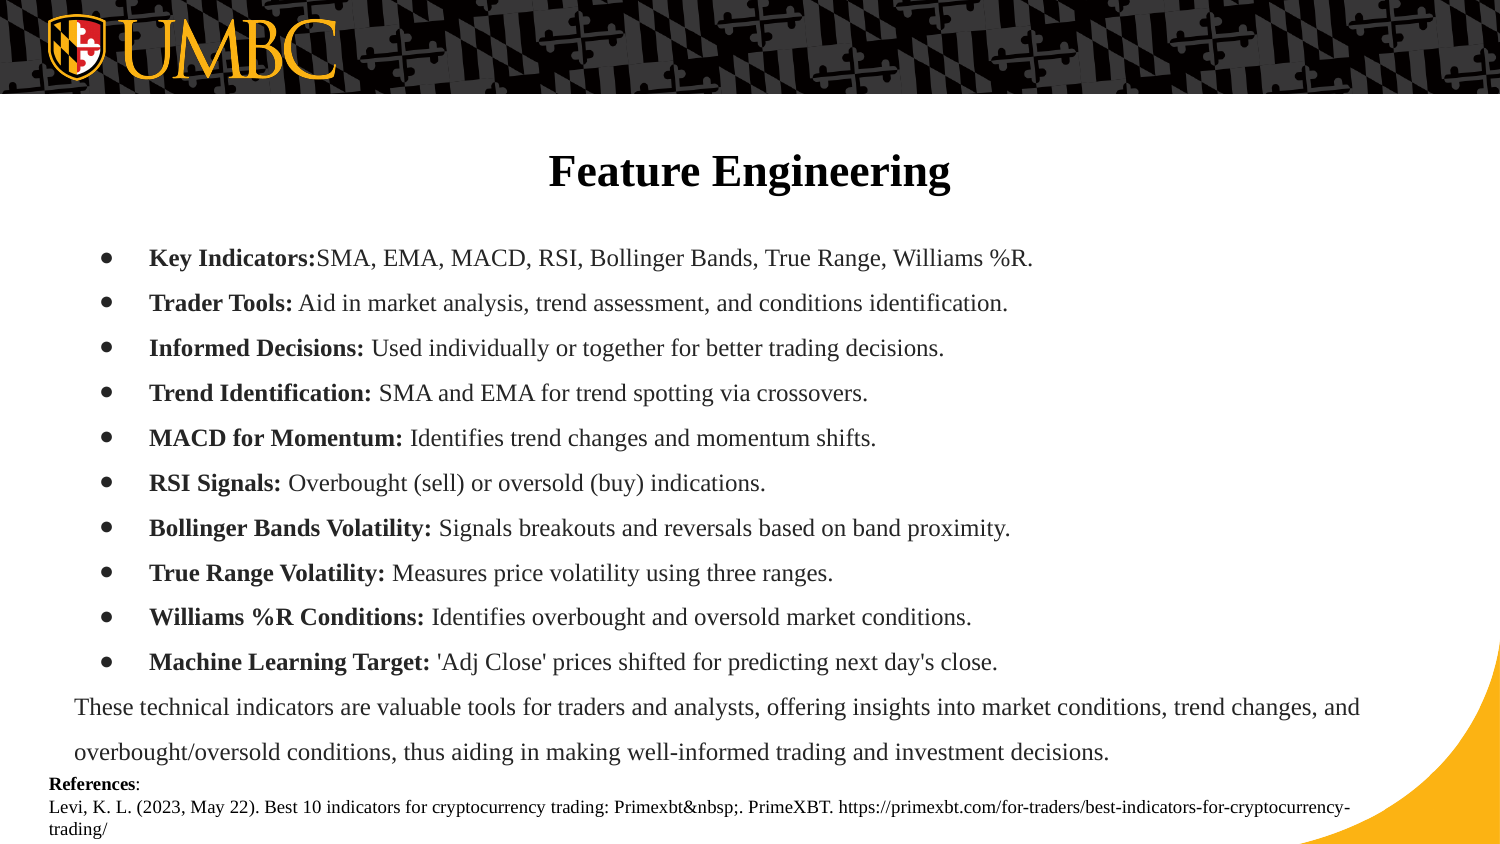

# Feature Engineering
Key Indicators:SMA, EMA, MACD, RSI, Bollinger Bands, True Range, Williams %R.
Trader Tools: Aid in market analysis, trend assessment, and conditions identification.
Informed Decisions: Used individually or together for better trading decisions.
Trend Identification: SMA and EMA for trend spotting via crossovers.
MACD for Momentum: Identifies trend changes and momentum shifts.
RSI Signals: Overbought (sell) or oversold (buy) indications.
Bollinger Bands Volatility: Signals breakouts and reversals based on band proximity.
True Range Volatility: Measures price volatility using three ranges.
Williams %R Conditions: Identifies overbought and oversold market conditions.
Machine Learning Target: 'Adj Close' prices shifted for predicting next day's close.
These technical indicators are valuable tools for traders and analysts, offering insights into market conditions, trend changes, and overbought/oversold conditions, thus aiding in making well-informed trading and investment decisions.
References:
Levi, K. L. (2023, May 22). Best 10 indicators for cryptocurrency trading: Primexbt&nbsp;. PrimeXBT. https://primexbt.com/for-traders/best-indicators-for-cryptocurrency-trading/